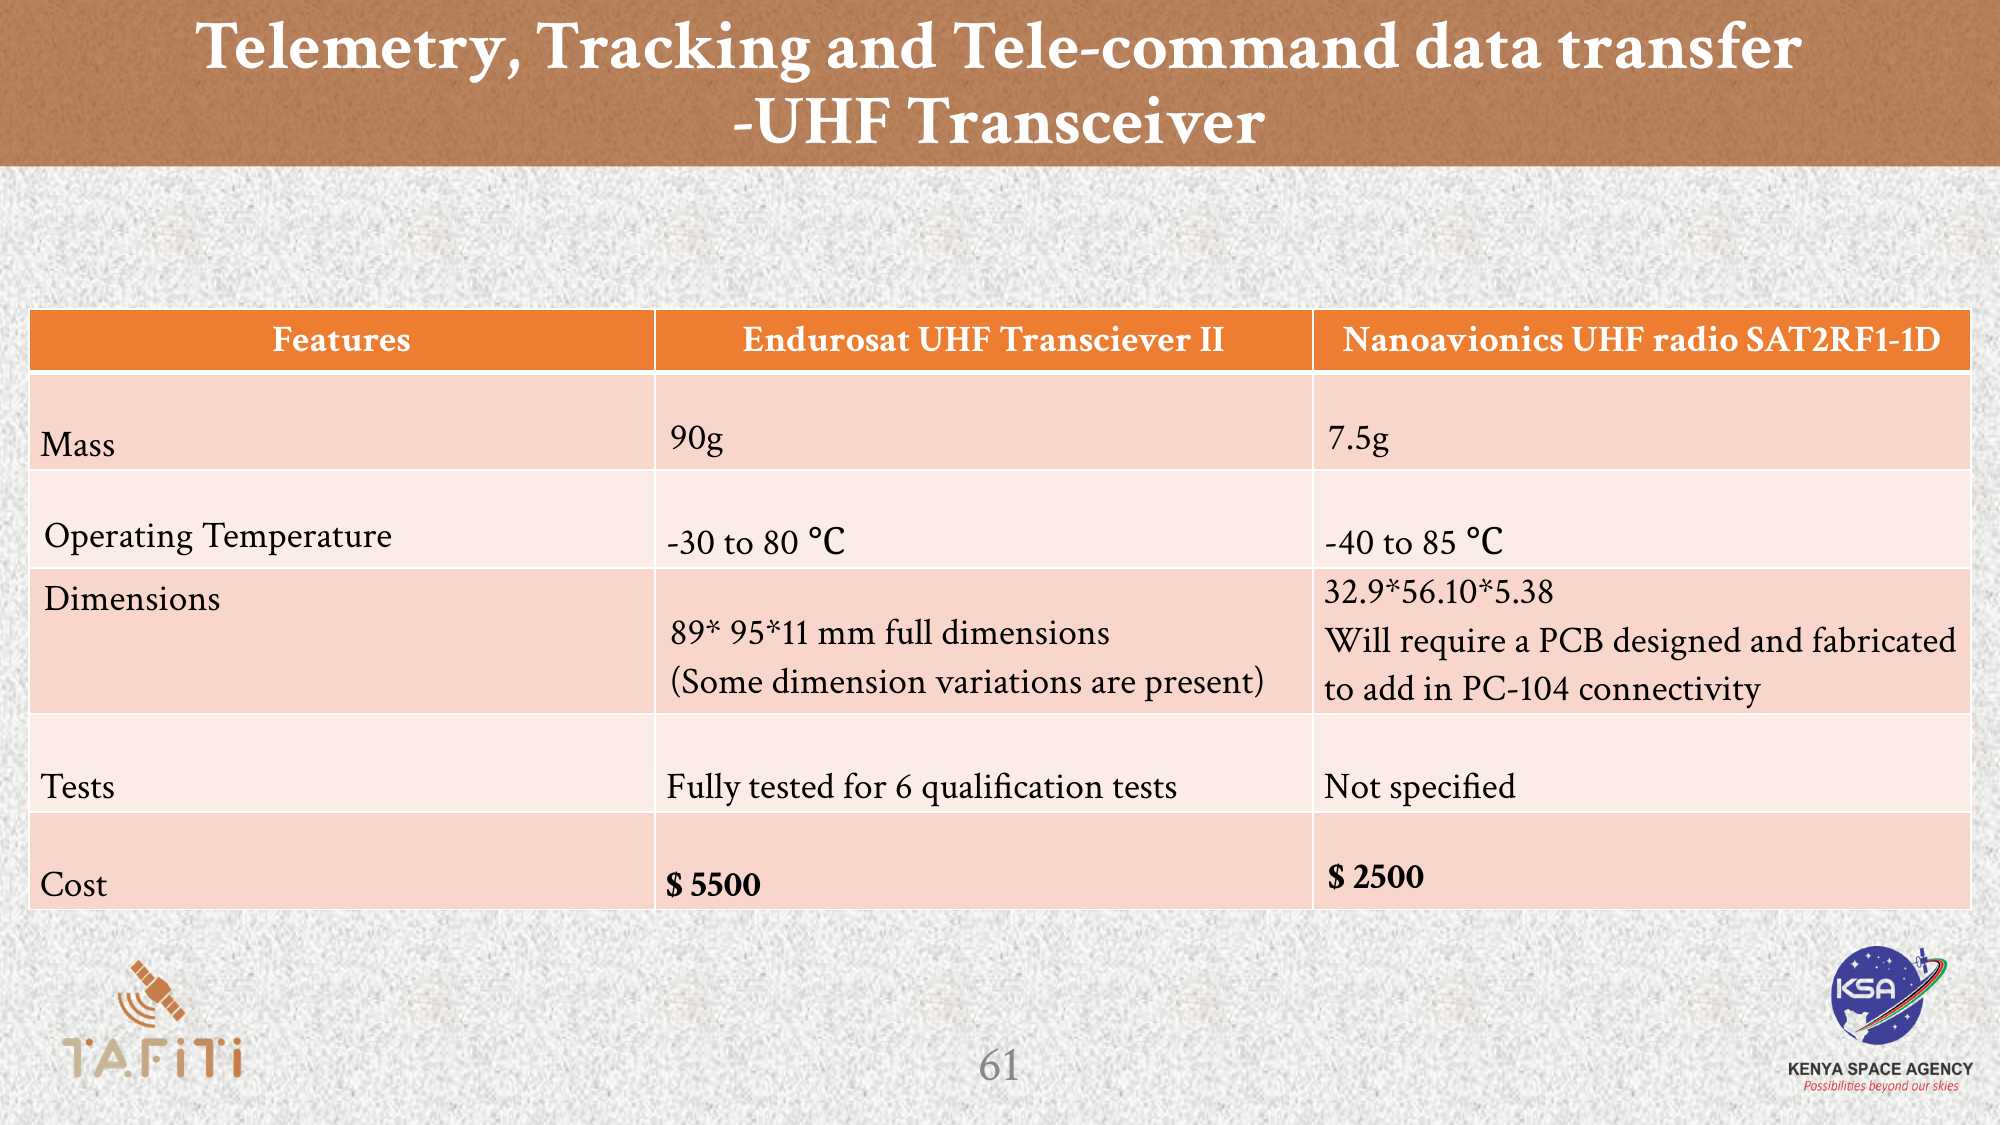

# Telemetry, Tracking and Tele-command data transfer -UHF Transceiver
| Features | Endurosat UHF Transciever II | Nanoavionics UHF radio SAT2RF1-1D |
| --- | --- | --- |
| Mass | 90g | 7.5g |
| Operating Temperature | -30 to 80 ℃ | -40 to 85 ℃ |
| Dimensions | 89\* 95\*11 mm full dimensions (Some dimension variations are present) | 32.9\*56.10\*5.38 Will require a PCB designed and fabricated to add in PC-104 connectivity |
| Tests | Fully tested for 6 qualification tests | Not specified |
| Cost | $ 5500 | $ 2500 |
61